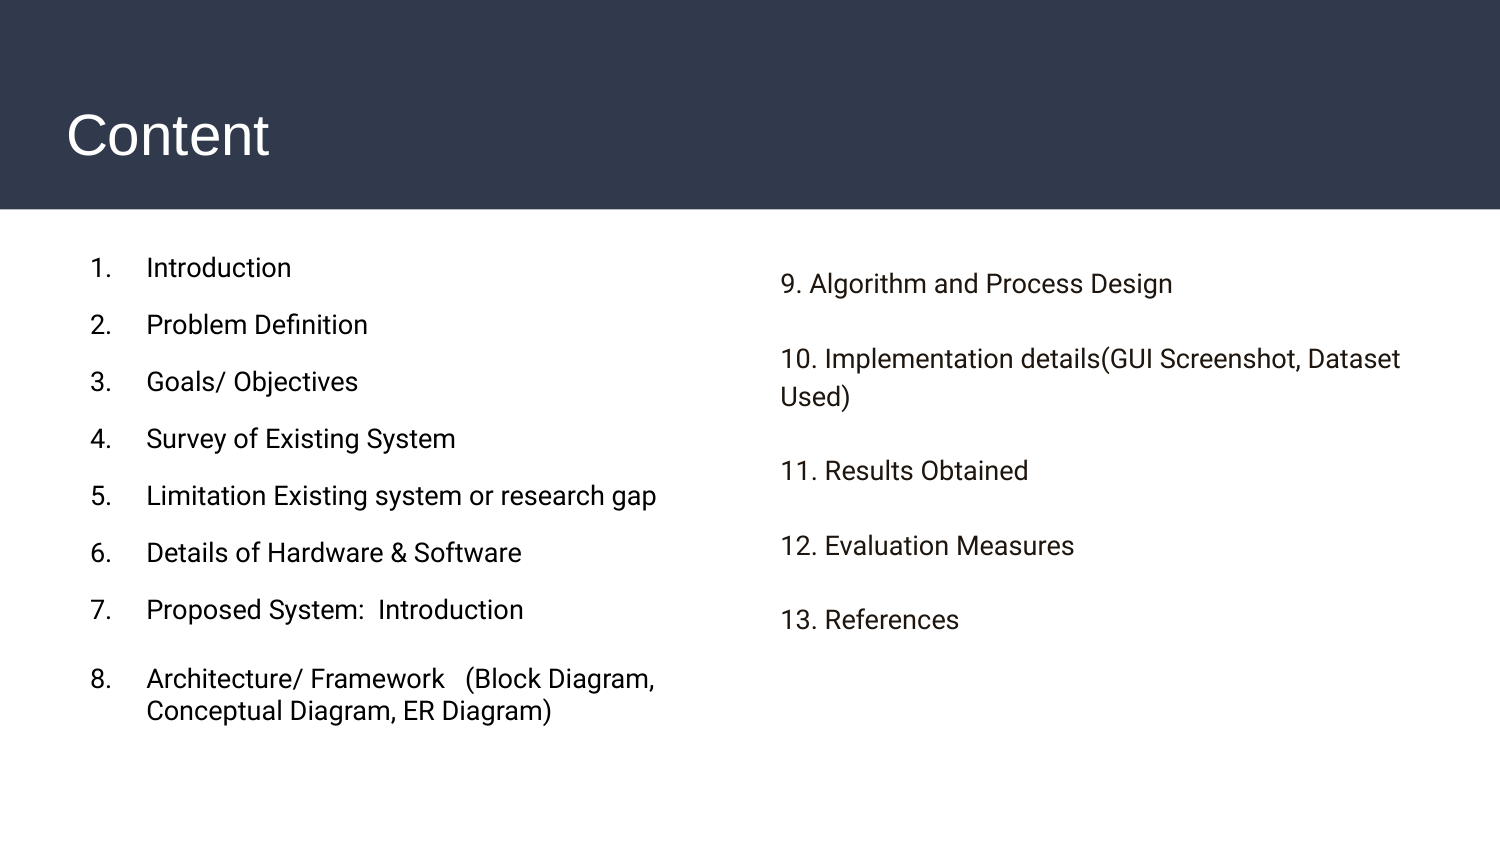

# Content
Introduction
Problem Definition
Goals/ Objectives
Survey of Existing System
Limitation Existing system or research gap
Details of Hardware & Software
Proposed System:  Introduction
Architecture/ Framework   (Block Diagram, Conceptual Diagram, ER Diagram)

9. Algorithm and Process Design

10. Implementation details(GUI Screenshot, Dataset Used)

11. Results Obtained

12. Evaluation Measures

13. References